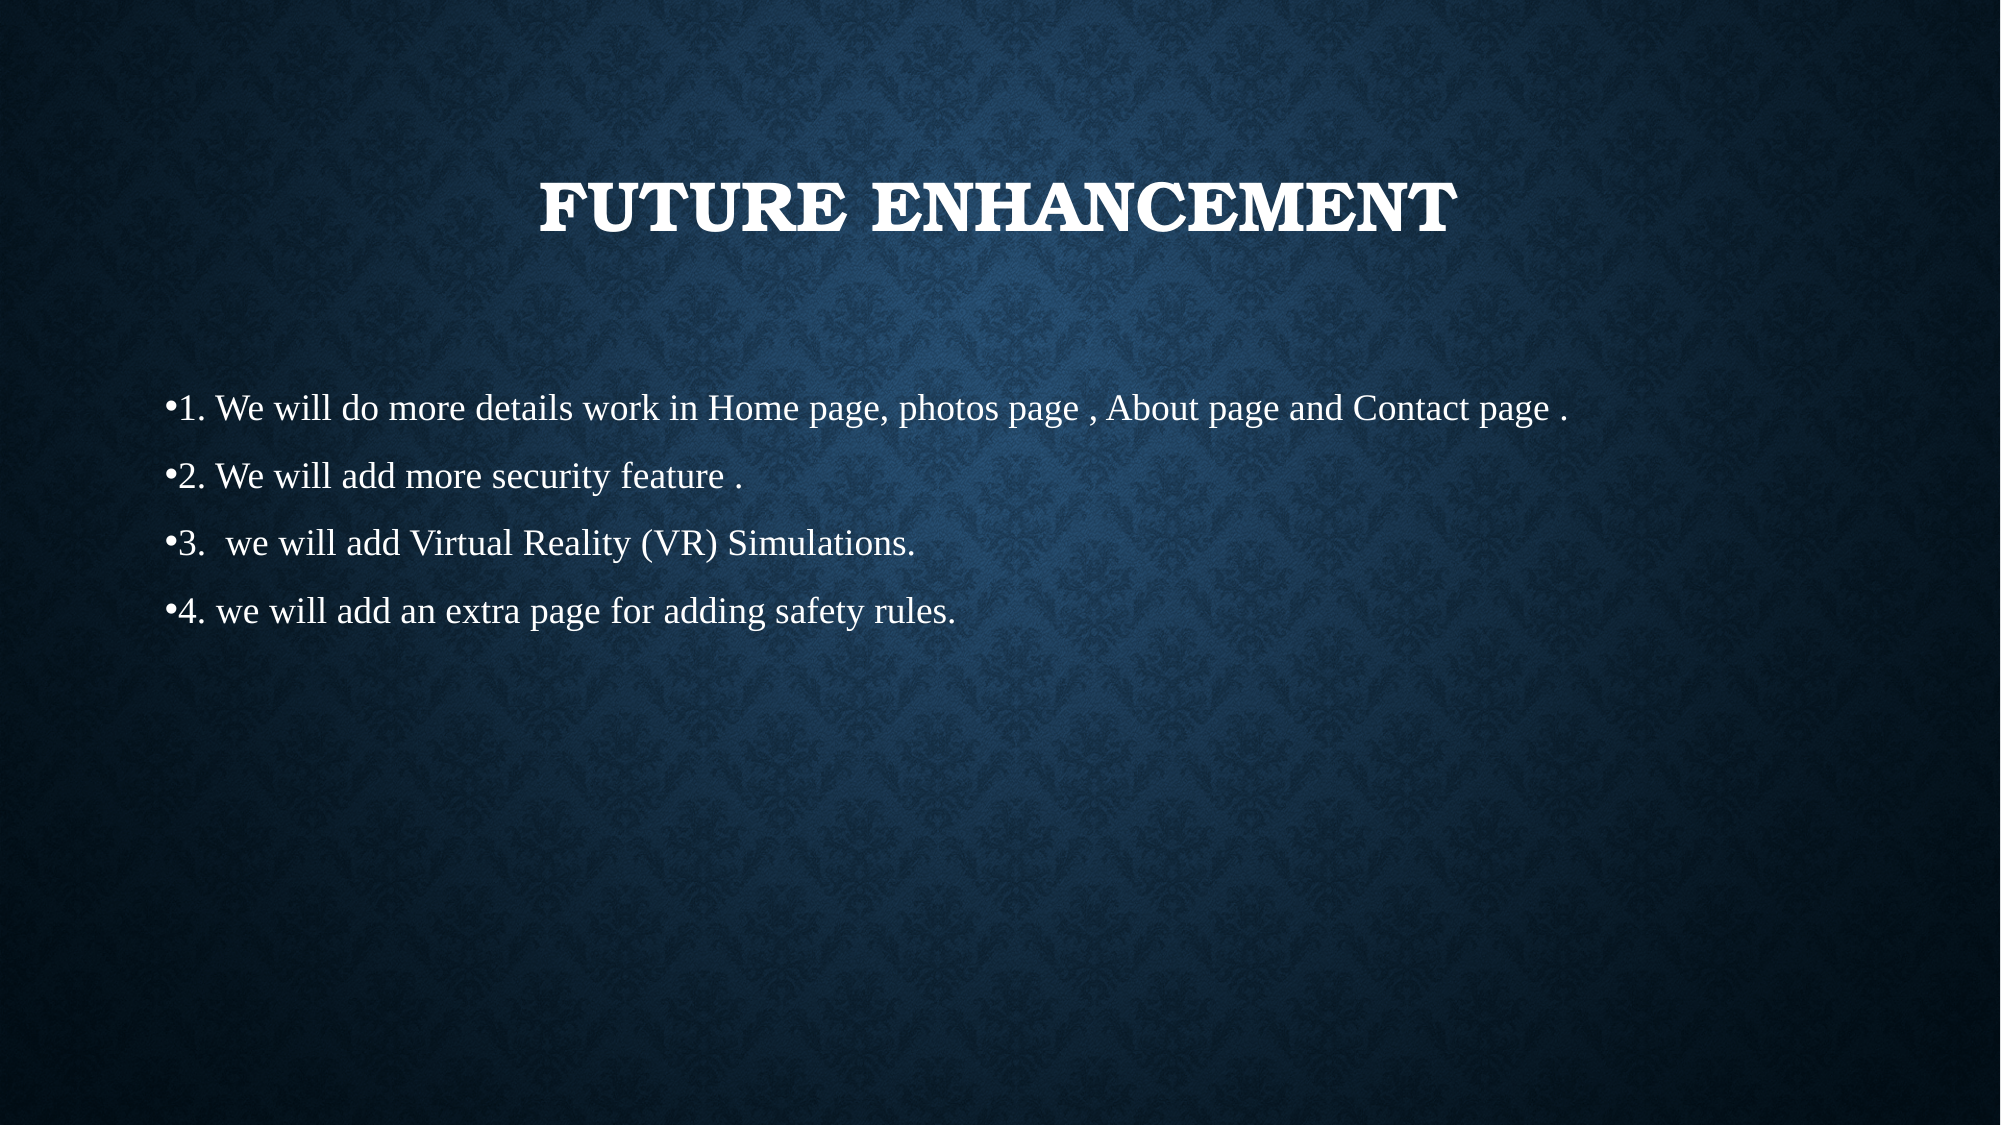

# Future enhancement
1. We will do more details work in Home page, photos page , About page and Contact page .
2. We will add more security feature .
3.  we will add Virtual Reality (VR) Simulations.
4. we will add an extra page for adding safety rules.